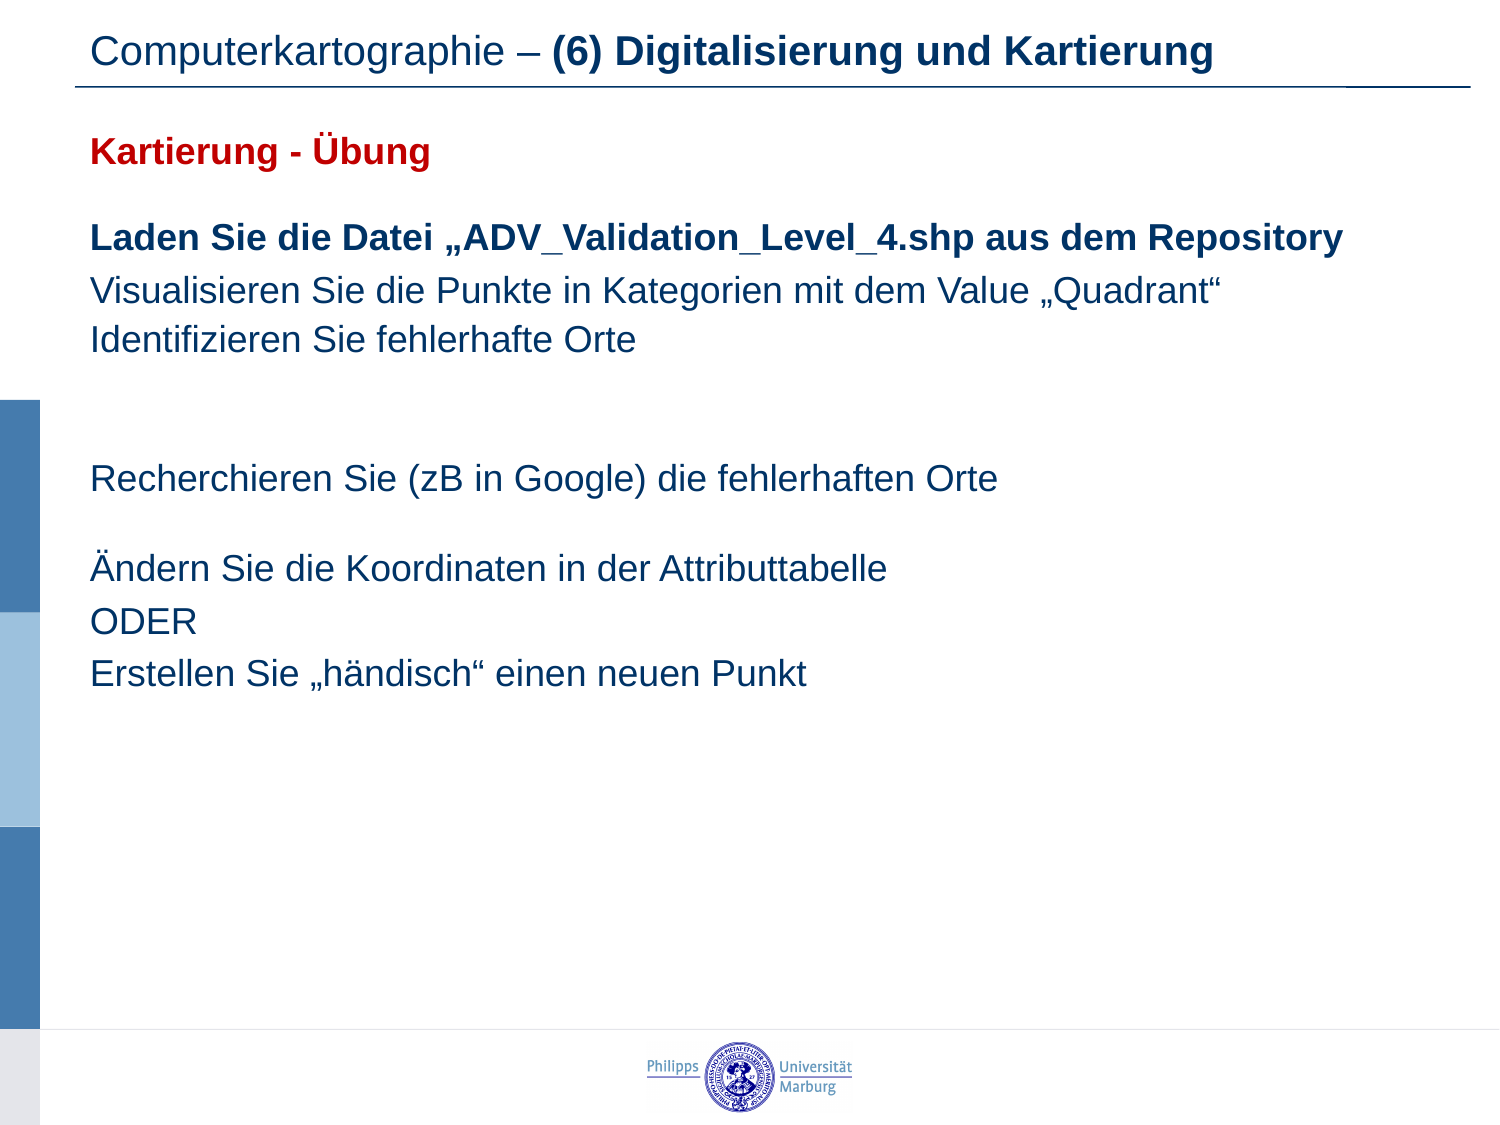

Computerkartographie – (6) Digitalisierung und Kartierung

Kartierung - Übung
Laden Sie die Datei „ADV_Validation_Level_4.shp aus dem Repository
Visualisieren Sie die Punkte in Kategorien mit dem Value „Quadrant“
Identifizieren Sie fehlerhafte Orte
Recherchieren Sie (zB in Google) die fehlerhaften Orte
Ändern Sie die Koordinaten in der Attributtabelle
ODER
Erstellen Sie „händisch“ einen neuen Punkt